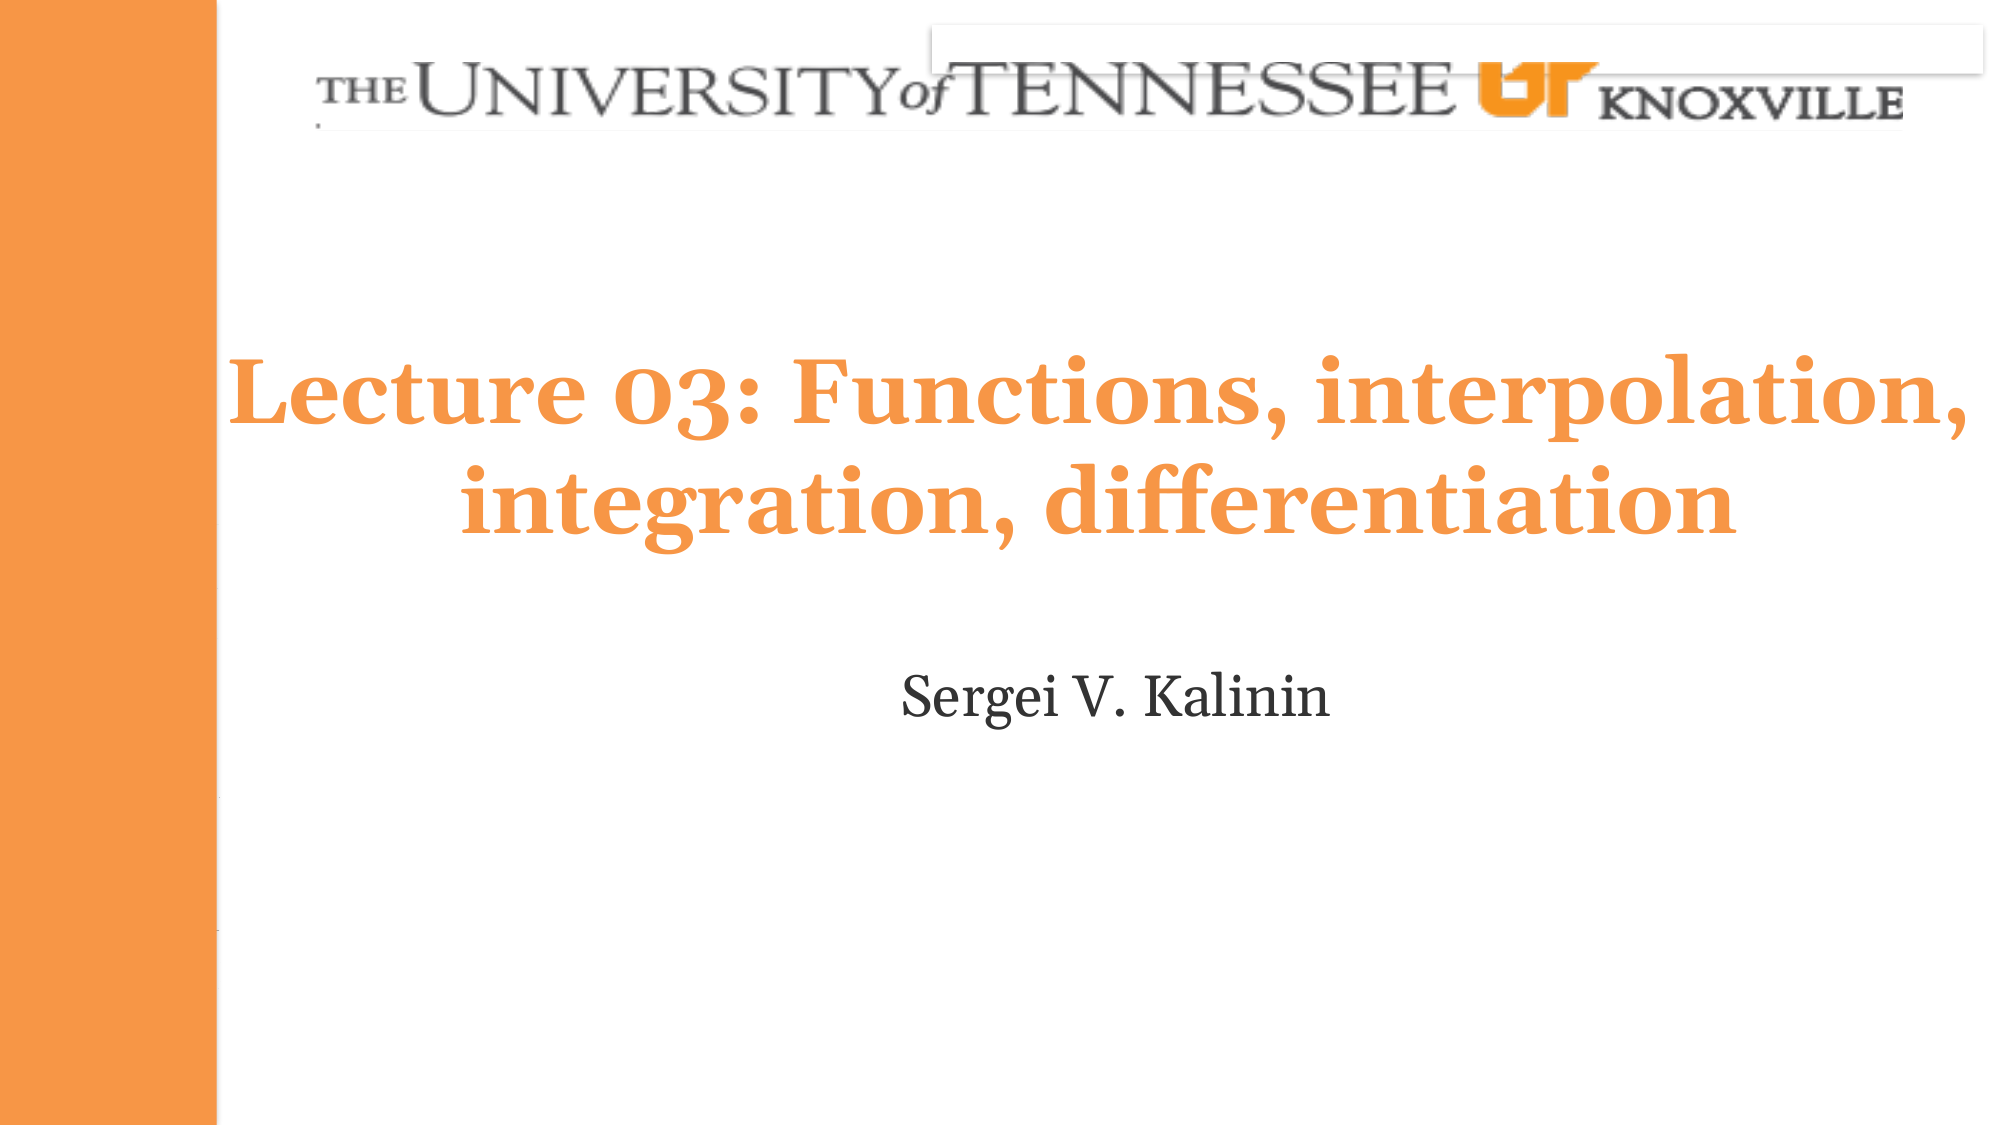

# Lecture 03: Functions, interpolation, integration, differentiation
Sergei V. Kalinin